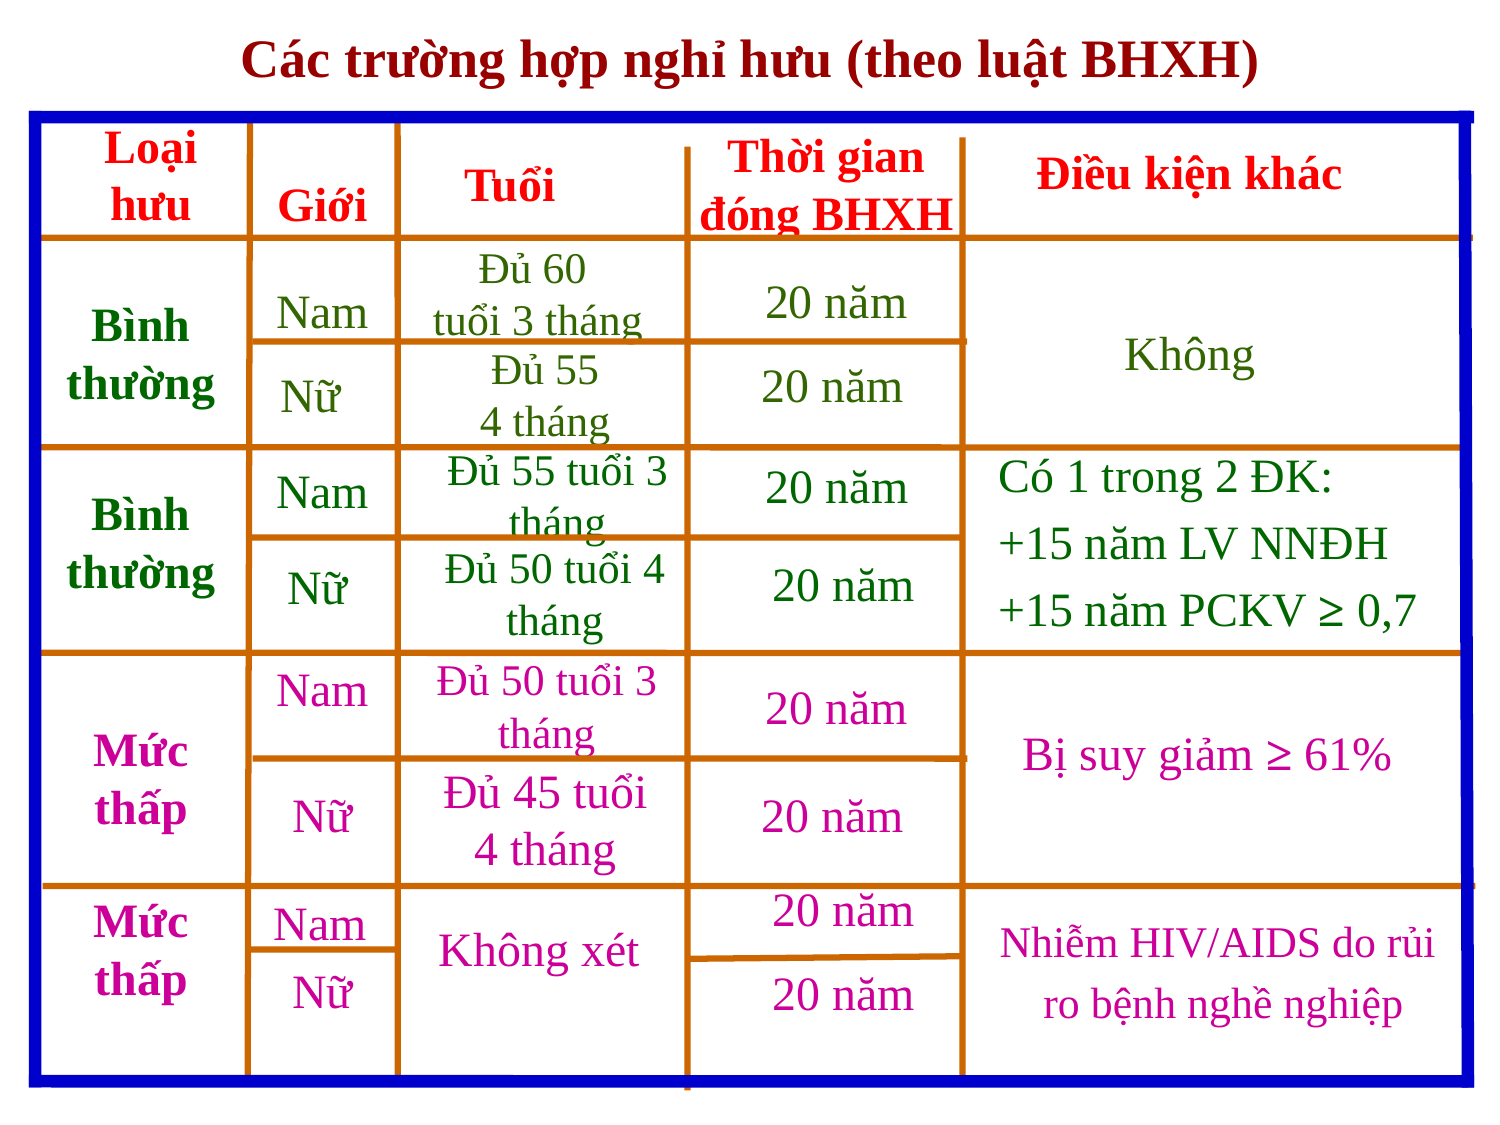

Các trường hợp nghỉ hưu (theo luật BHXH)
Điều kiện khác
Loại hưu

Thời gian đóng BHXH
Tuổi
Giới

Đủ 60
 tuổi 3 tháng
20 năm
Bình thường
Nam
Không

20 năm
Nữ
Đủ 55
4 tháng
Bình thường
Có 1 trong 2 ĐK:
+15 năm LV NNĐH
+15 năm PCKV ≥ 0,7
20 năm

Nam
Đủ 55 tuổi 3 tháng
20 năm
Nữ
Đủ 50 tuổi 4 tháng

Nam

Đủ 50 tuổi 3 tháng
20 năm
Bị suy giảm ≥ 61%
Mức thấp

20 năm
Nữ
Đủ 45 tuổi 4 tháng
Mức thấp
Không xét
Nhiễm HIV/AIDS do rủi
ro bệnh nghề nghiệp
20 năm
Nam

Nữ
20 năm